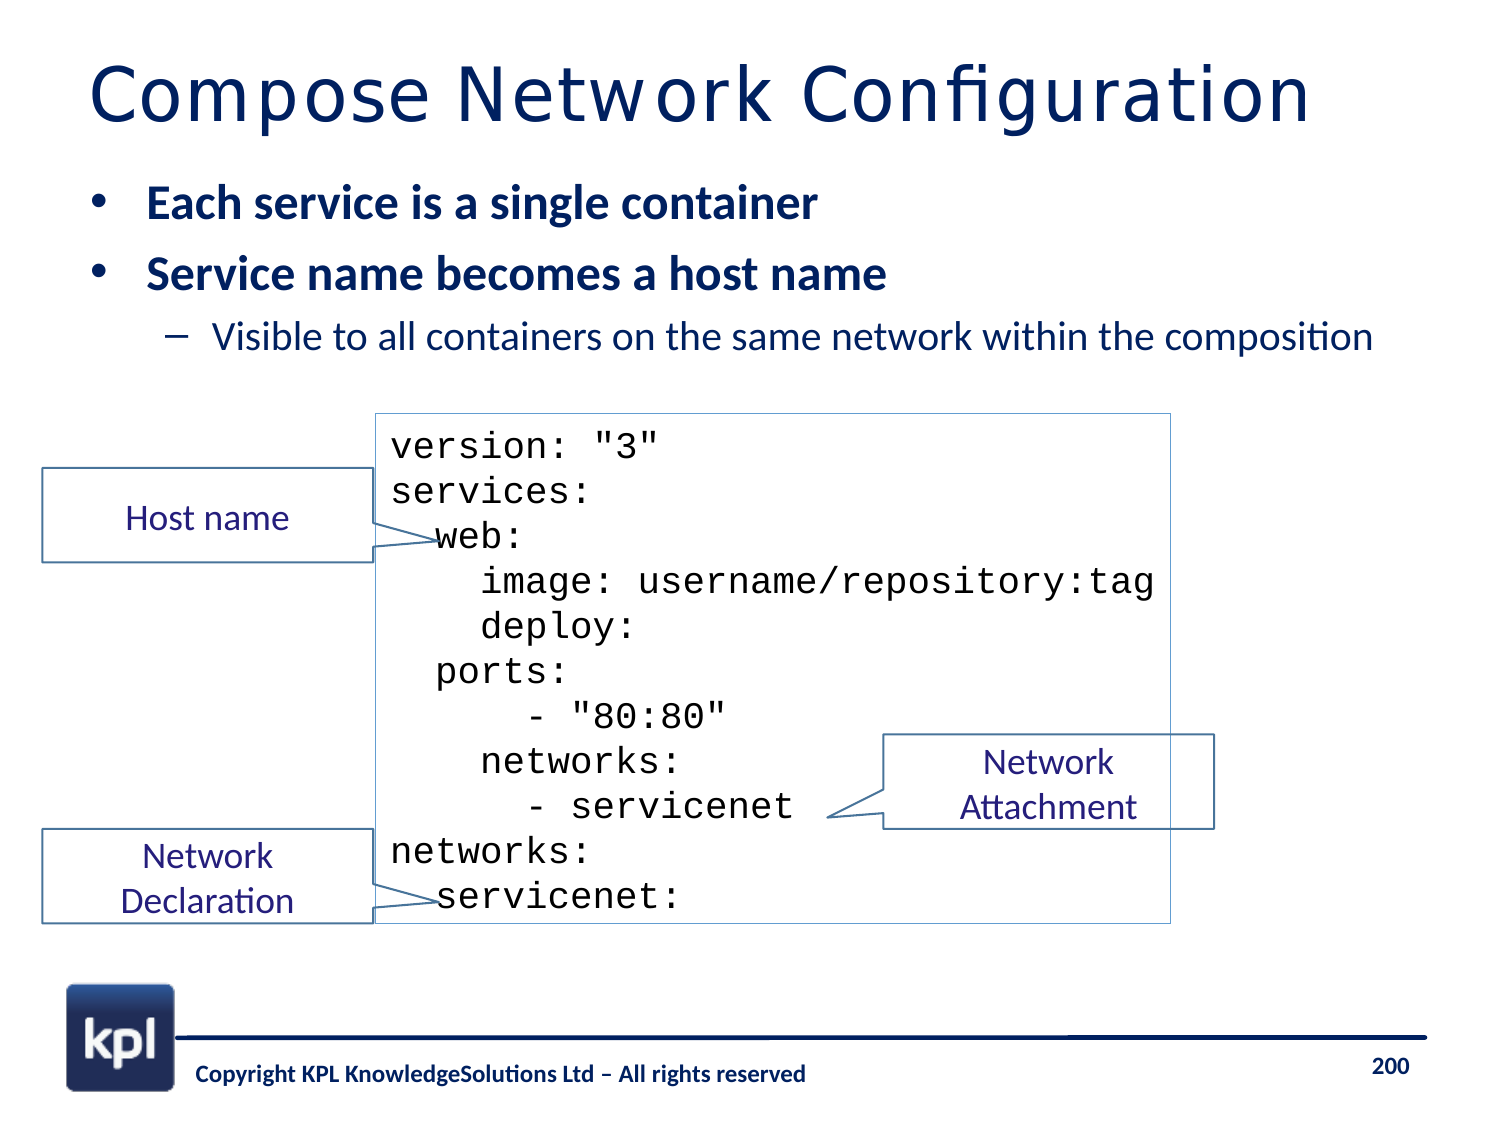

# Compose Network Configuration
Each service is a single container
Service name becomes a host name
Visible to all containers on the same network within the composition

version: "3"
services:
  web:
    image: username/repository:tag
    deploy:
  ports:
      - "80:80"
    networks:
      - servicenet
networks:
  servicenet:
Host name
Network Attachment
Network Declaration
Copyright KPL KnowledgeSolutions Ltd – All rights reserved
200